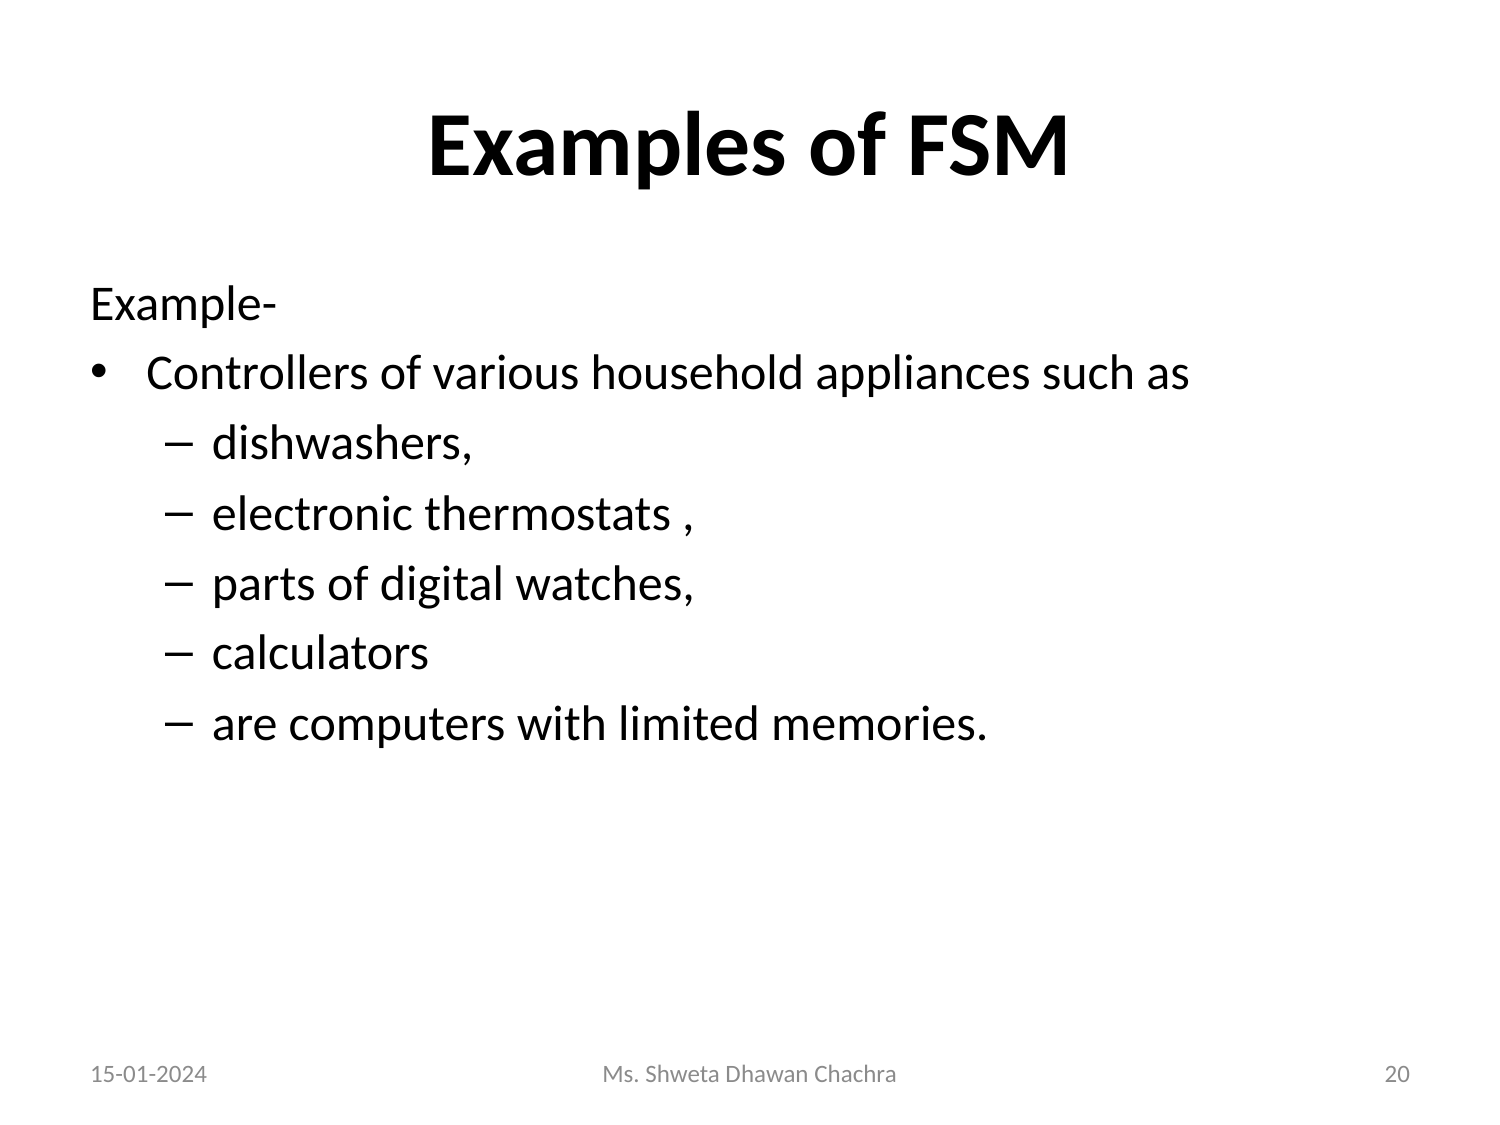

# Examples of FSM
Example-
Controllers of various household appliances such as
dishwashers,
electronic thermostats ,
parts of digital watches,
calculators
are computers with limited memories.

15-01-2024
Ms. Shweta Dhawan Chachra
20